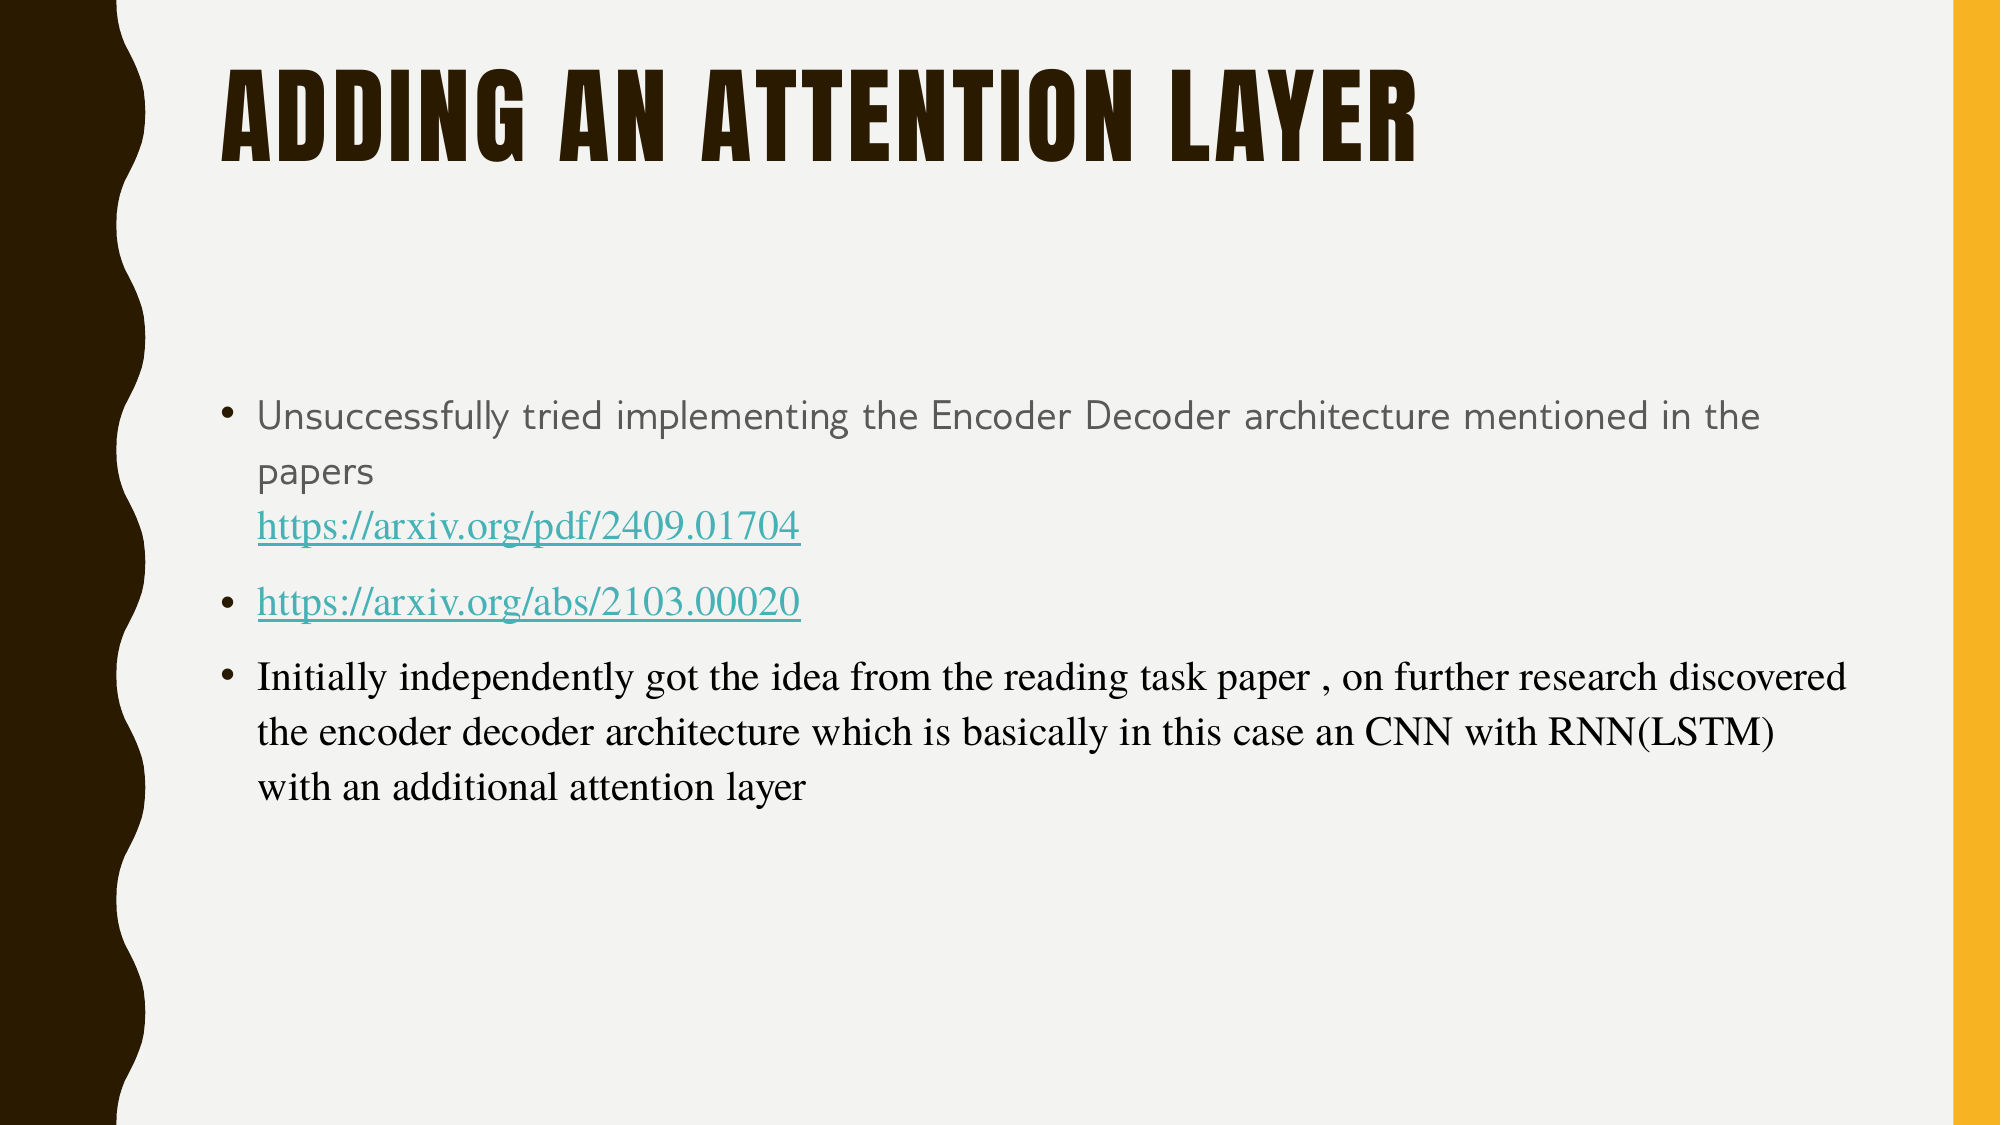

# Adding an Attention Layer
Unsuccessfully tried implementing the Encoder Decoder architecture mentioned in the papers
https://arxiv.org/pdf/2409.01704
https://arxiv.org/abs/2103.00020
Initially independently got the idea from the reading task paper , on further research discovered the encoder decoder architecture which is basically in this case an CNN with RNN(LSTM) with an additional attention layer